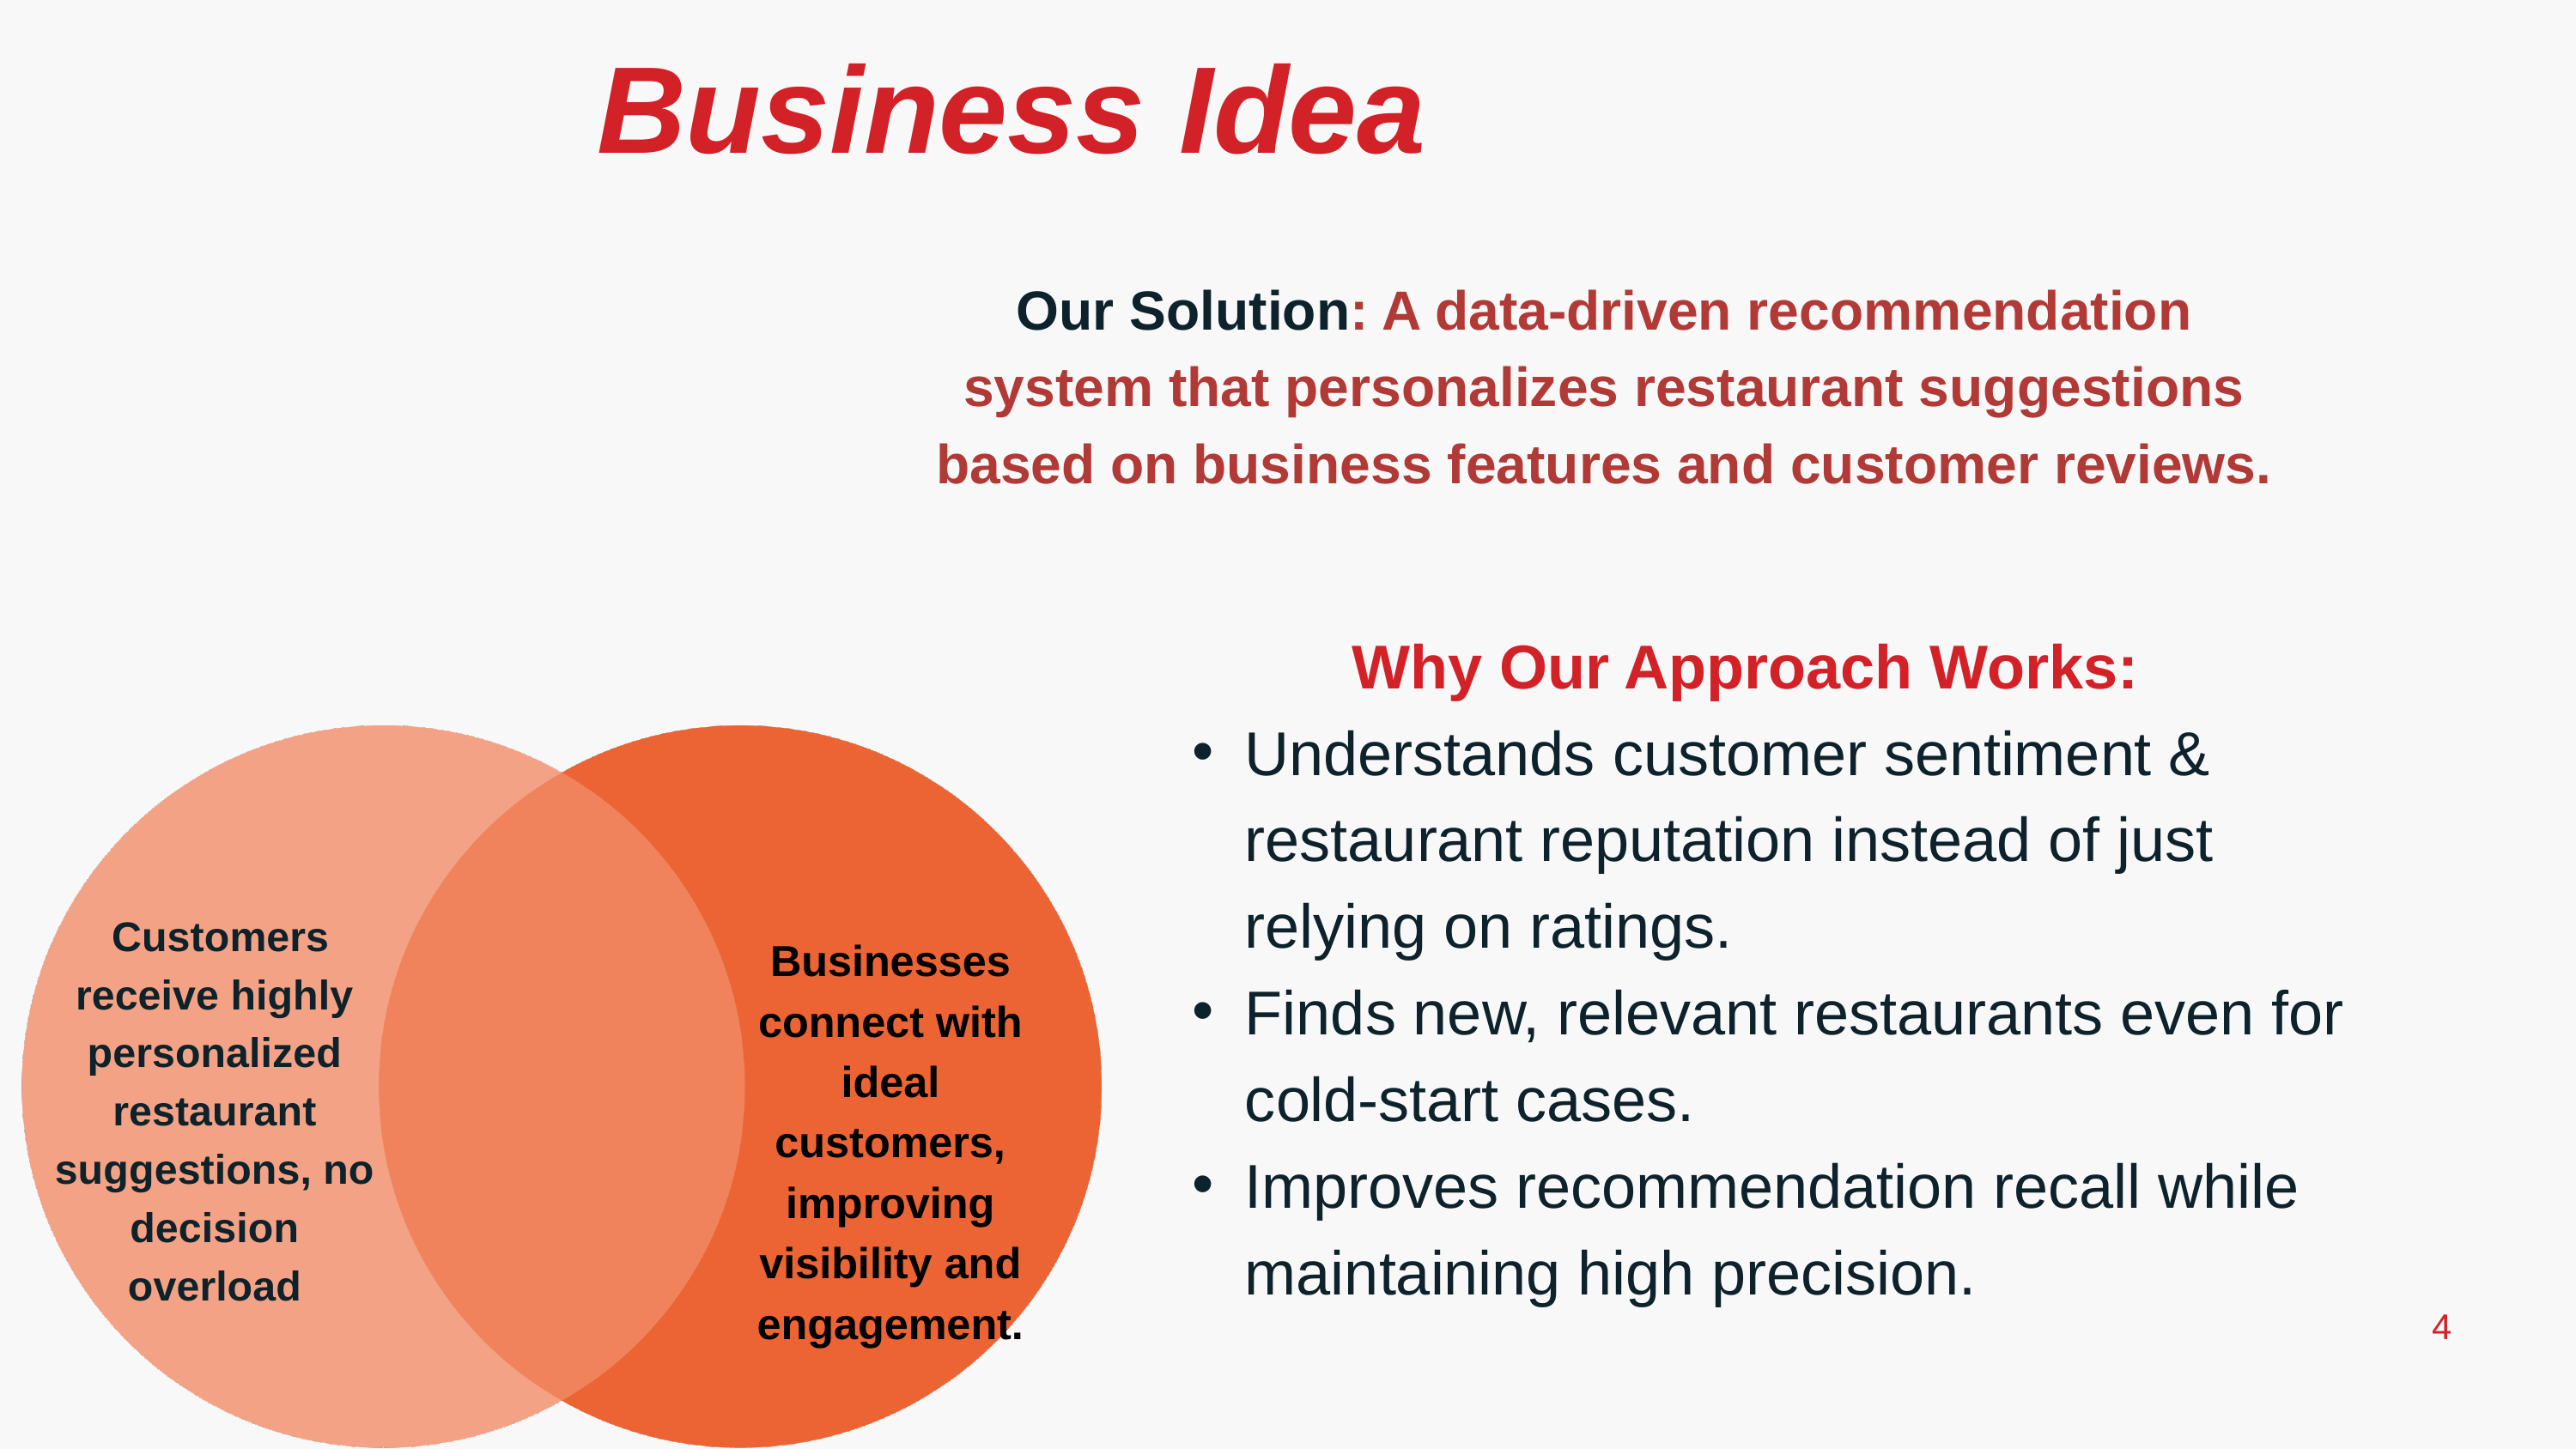

Business Idea
Our Solution: A data-driven recommendation system that personalizes restaurant suggestions based on business features and customer reviews.

Why Our Approach Works:
Understands customer sentiment & restaurant reputation instead of just relying on ratings.
Finds new, relevant restaurants even for cold-start cases.
Improves recommendation recall while maintaining high precision.

 Customers receive highly personalized restaurant suggestions, no decision overload

Businesses connect with ideal customers, improving visibility and engagement.
4